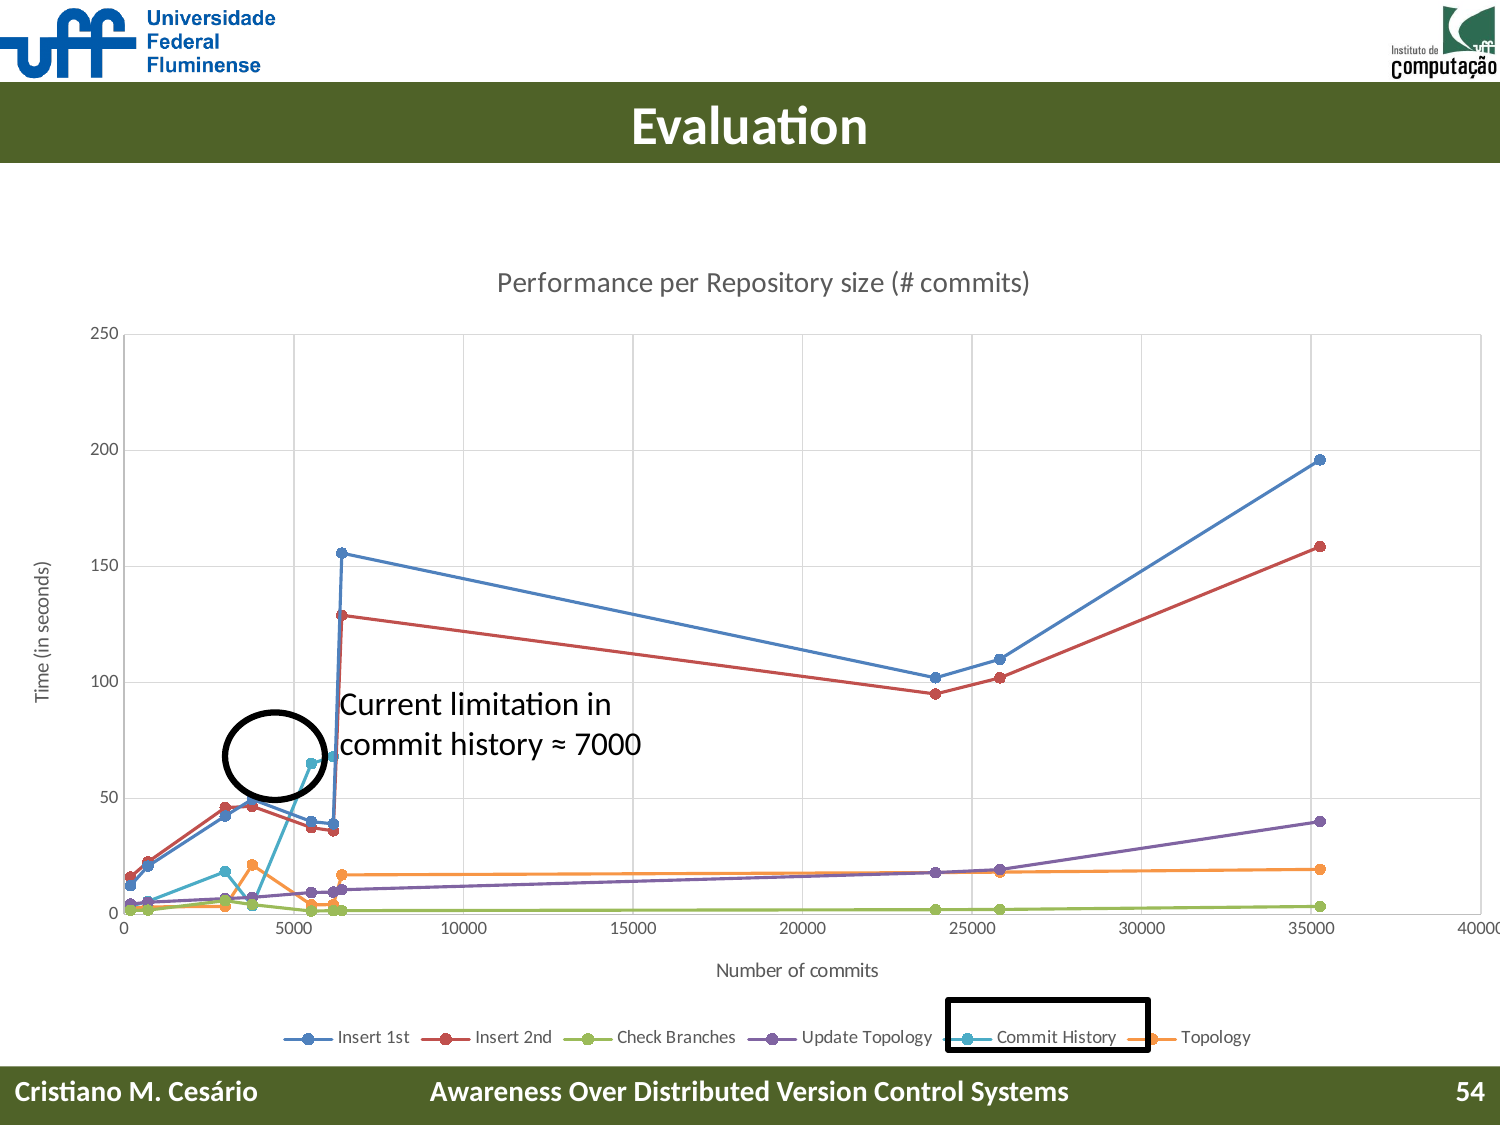

# Evaluation

### Chart: Performance per Repository size (# commits)

| Category | Insert 1st | Insert 2nd | Check Branches | Update Topology | Commit History | Topology |
|---|---|---|---|---|---|---|
Current limitation in commit history ≈ 7000

Cristiano M. Cesário
Awareness Over Distributed Version Control Systems
54